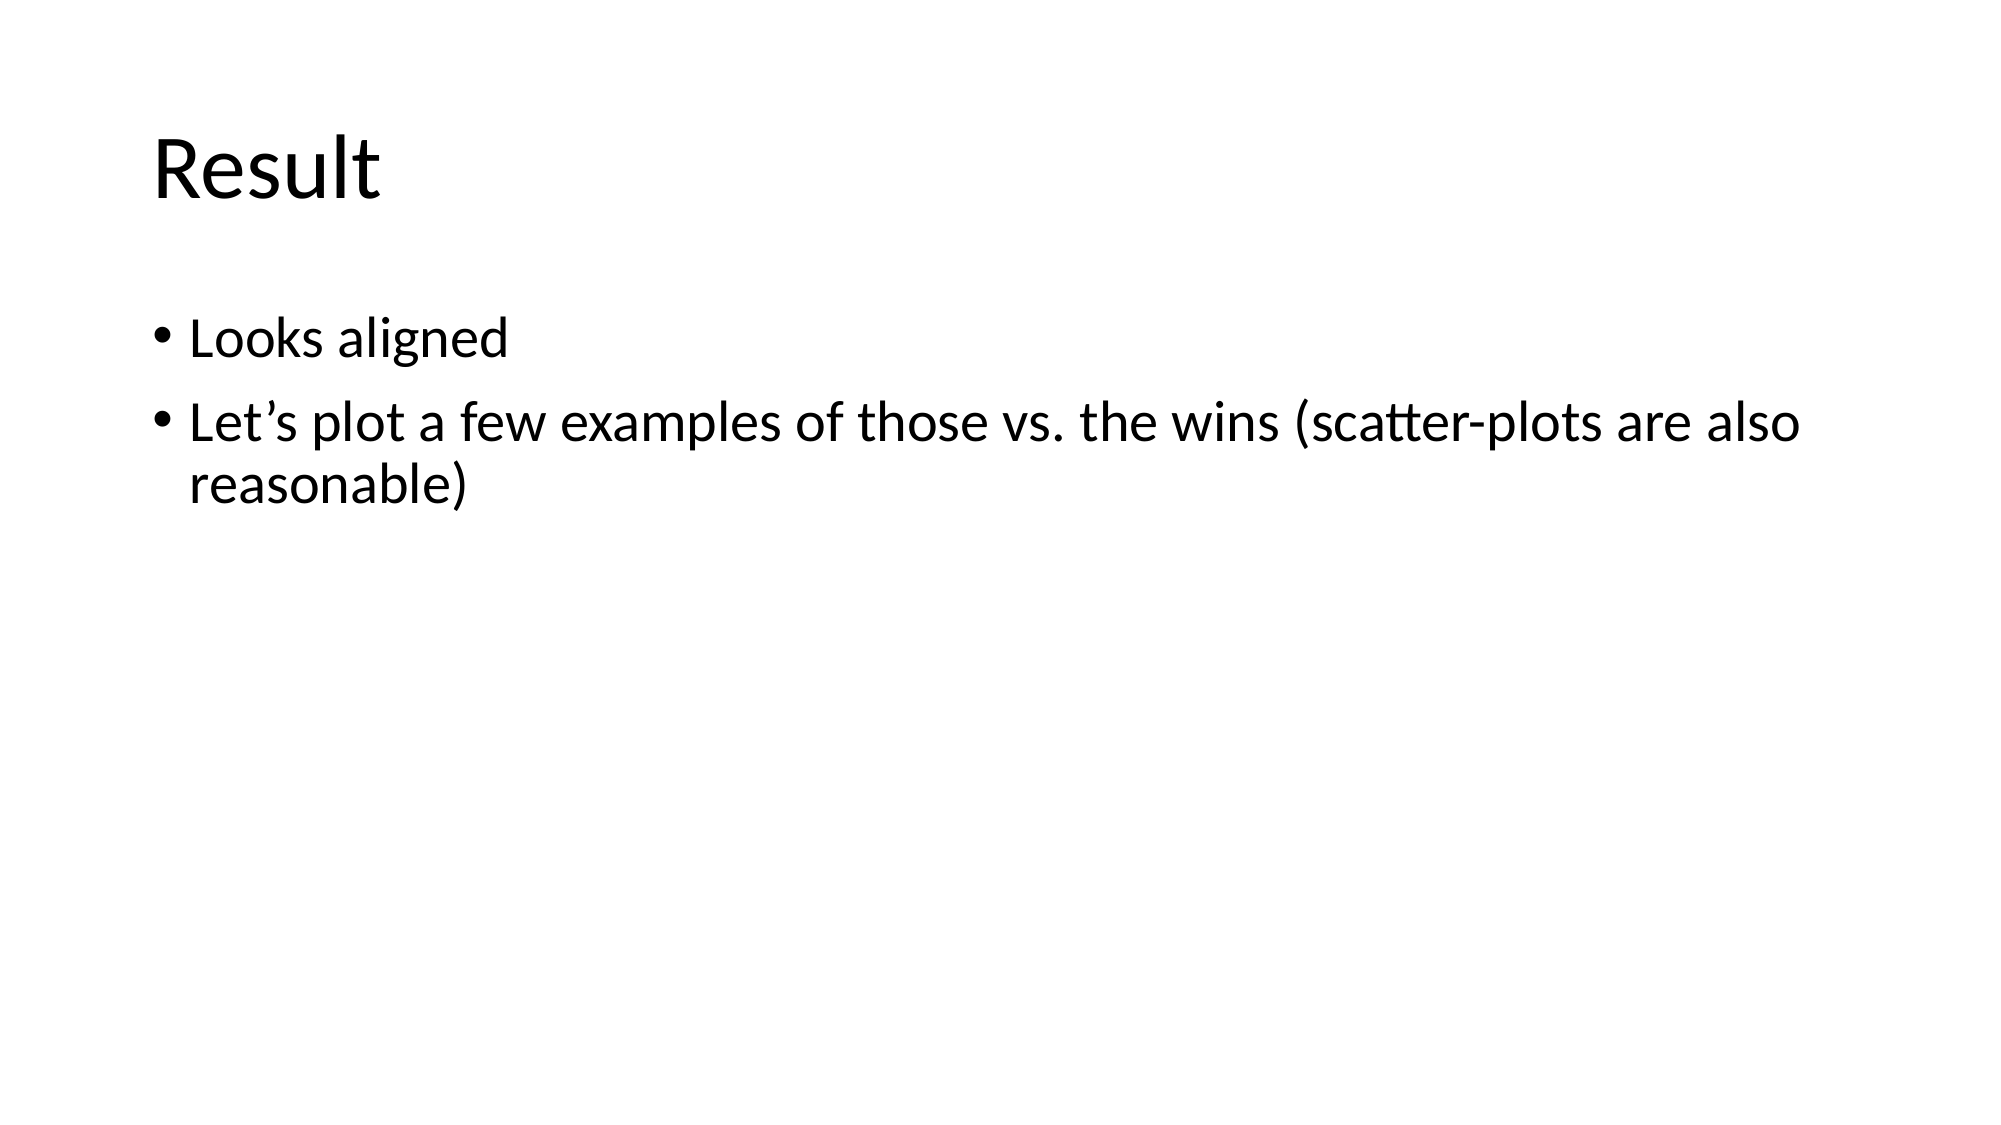

# Result
Looks aligned
Let’s plot a few examples of those vs. the wins (scatter-plots are also reasonable)